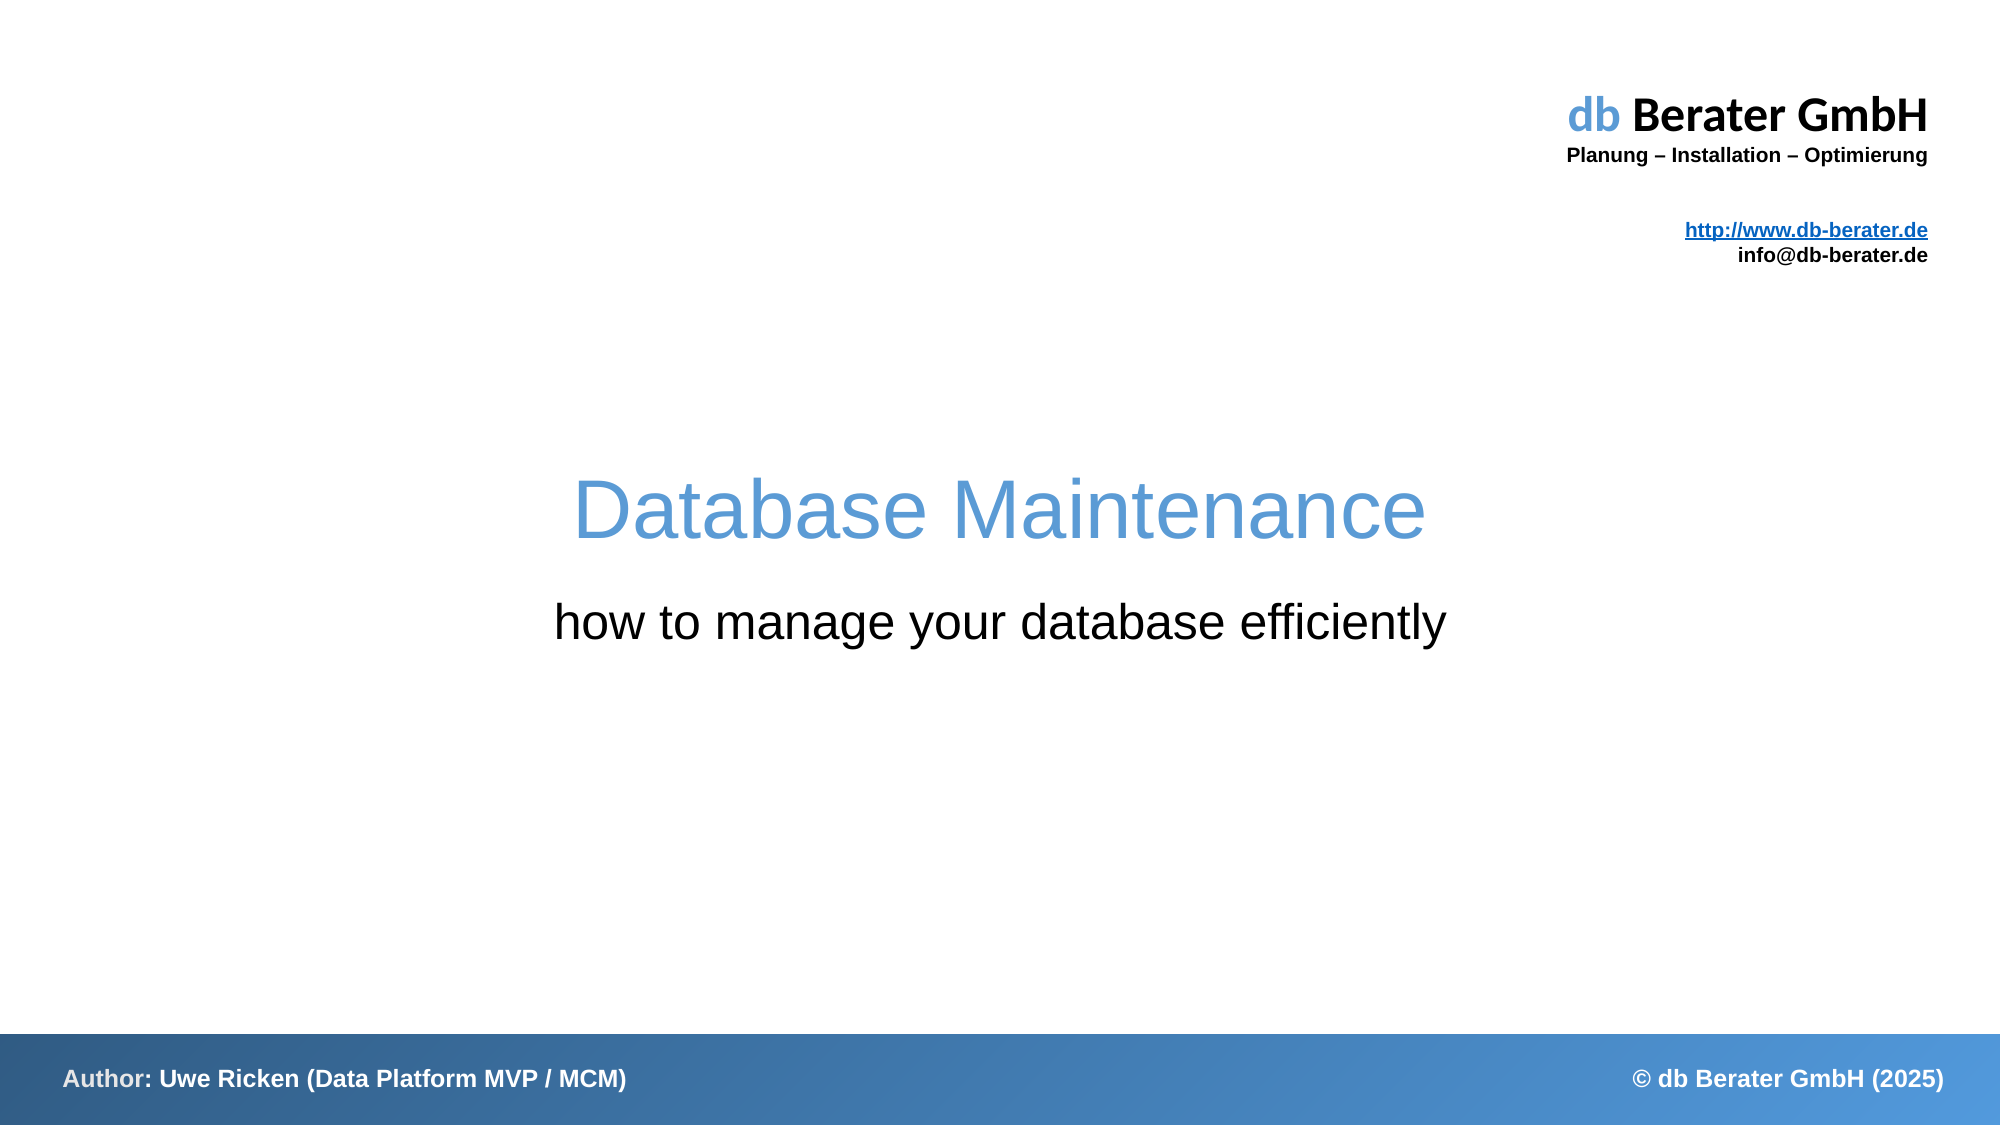

# Database Maintenance
how to manage your database efficiently